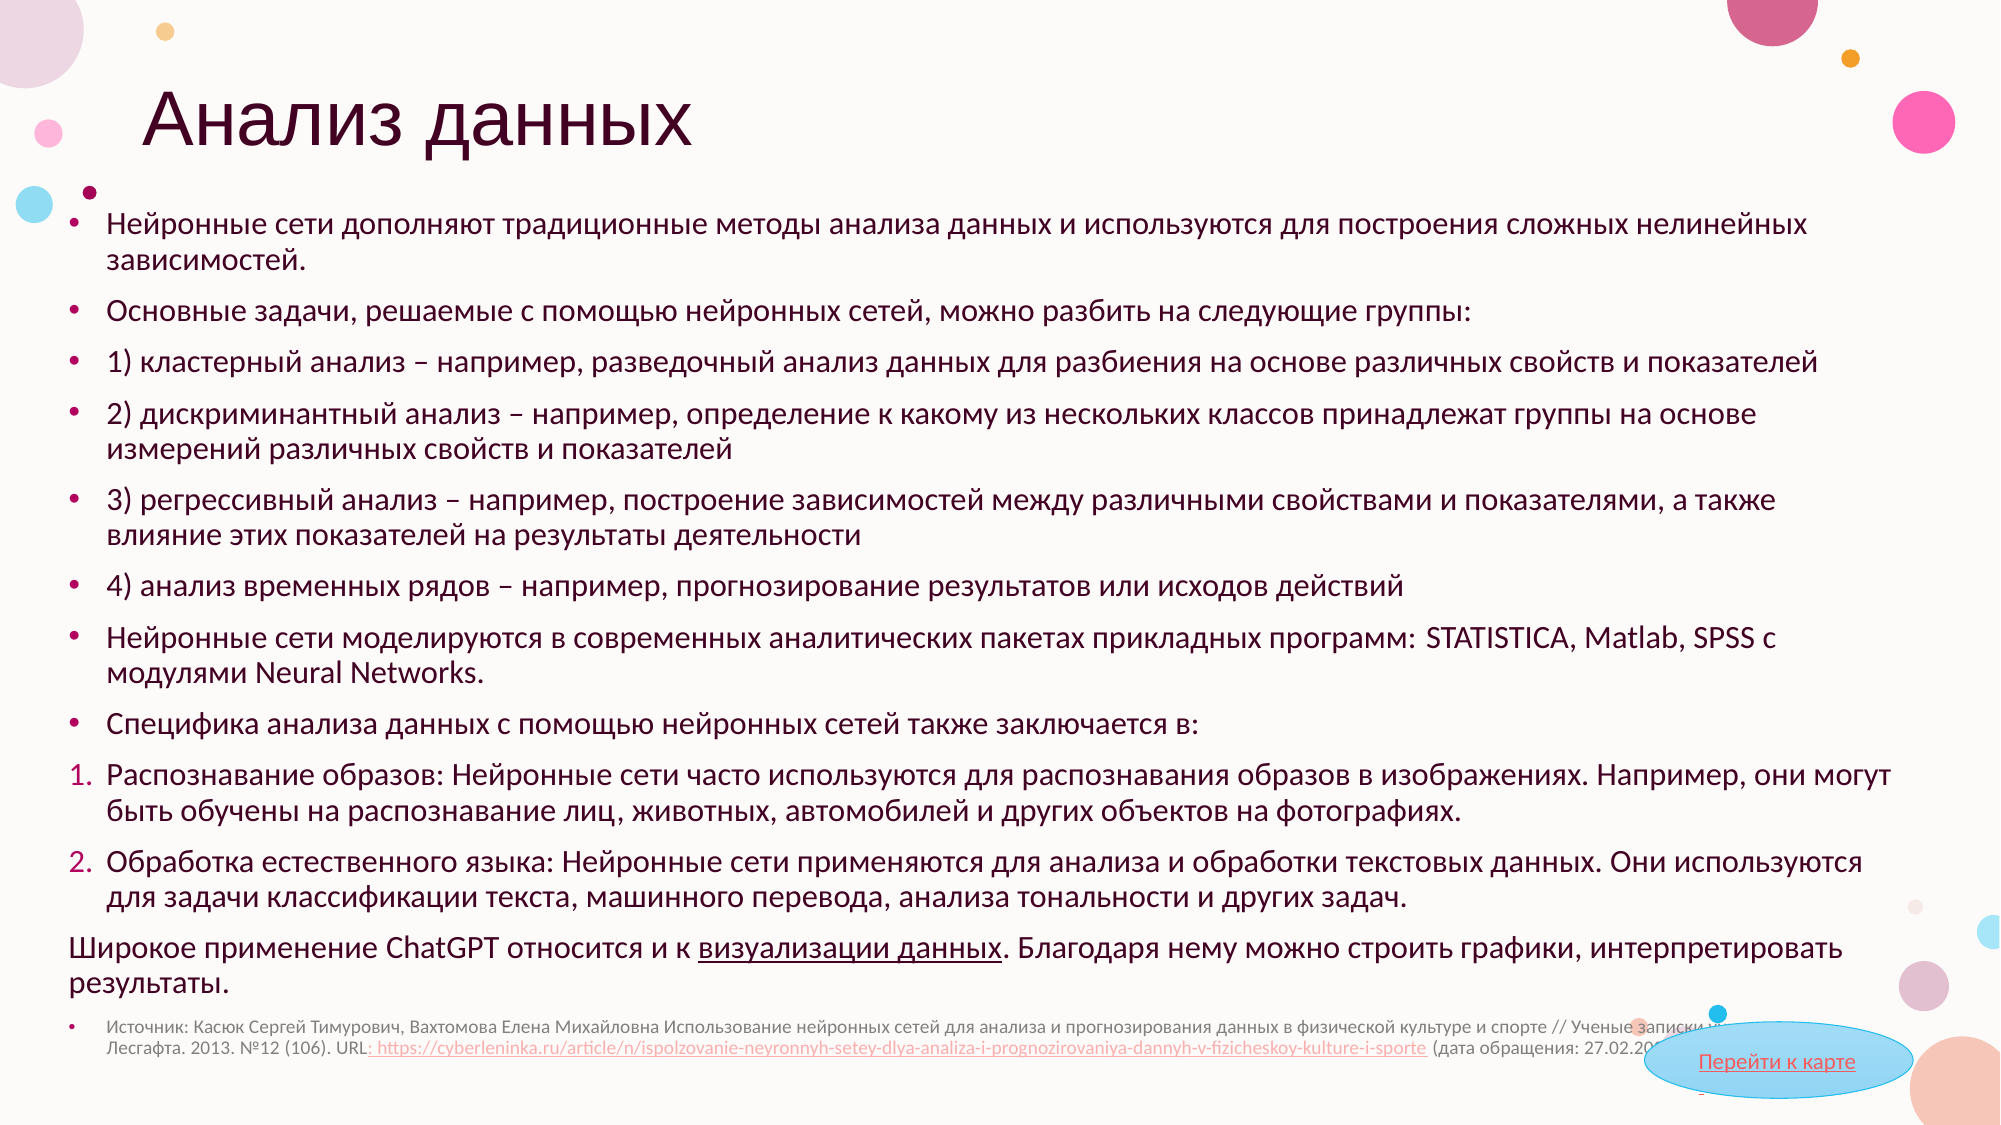

# Анализ данных
Нейронные сети дополняют традиционные методы анализа данных и используются для построения сложных нелинейных зависимостей.
Основные задачи, решаемые с помощью нейронных сетей, можно разбить на следующие группы:
1) кластерный анализ – например, разведочный анализ данных для разбиения на основе различных свойств и показателей
2) дискриминантный анализ – например, определение к какому из нескольких классов принадлежат группы на основе измерений различных свойств и показателей
3) регрессивный анализ – например, построение зависимостей между различными свойствами и показателями, а также влияние этих показателей на результаты деятельности
4) анализ временных рядов – например, прогнозирование результатов или исходов действий
Нейронные сети моделируются в современных аналитических пакетах прикладных программ: STATISTICA, Matlab, SPSS с модулями Neural Networks.
Специфика анализа данных с помощью нейронных сетей также заключается в:
Распознавание образов: Нейронные сети часто используются для распознавания образов в изображениях. Например, они могут быть обучены на распознавание лиц, животных, автомобилей и других объектов на фотографиях.
Обработка естественного языка: Нейронные сети применяются для анализа и обработки текстовых данных. Они используются для задачи классификации текста, машинного перевода, анализа тональности и других задач.
Широкое применение ChatGPT относится и к визуализации данных. Благодаря нему можно строить графики, интерпретировать результаты.
Источник: Касюк Сергей Тимурович, Вахтомова Елена Михайловна Использование нейронных сетей для анализа и прогнозирования данных в физической культуре и спорте // Ученые записки университета Лесгафта. 2013. №12 (106). URL: https://cyberleninka.ru/article/n/ispolzovanie-neyronnyh-setey-dlya-analiza-i-prognozirovaniya-dannyh-v-fizicheskoy-kulture-i-sporte (дата обращения: 27.02.2024).
Перейти к карте